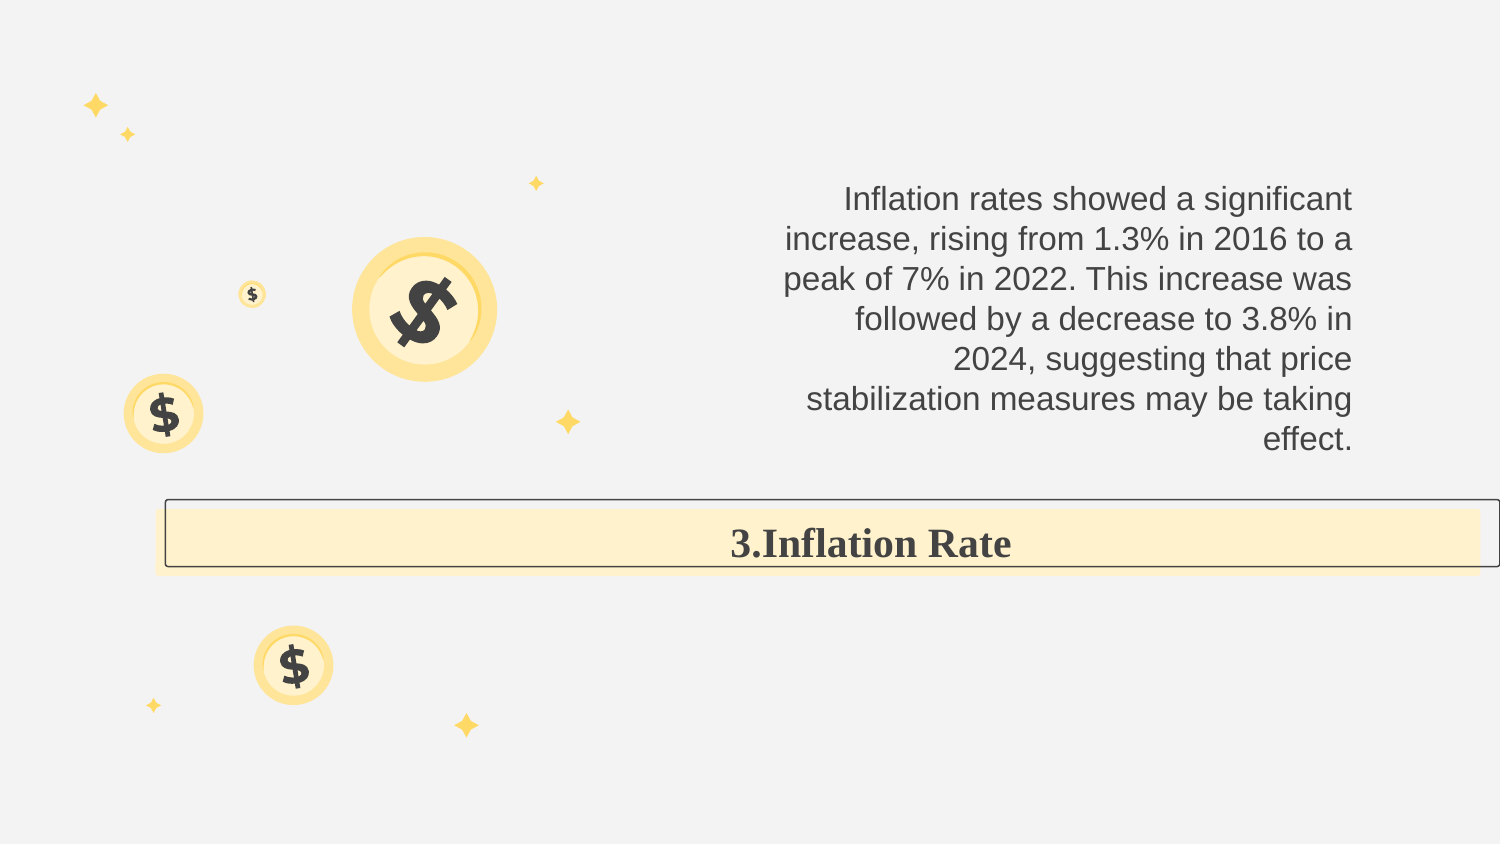

Inflation rates showed a significant increase, rising from 1.3% in 2016 to a peak of 7% in 2022. This increase was followed by a decrease to 3.8% in 2024, suggesting that price stabilization measures may be taking effect.
# 3.Inflation Rate